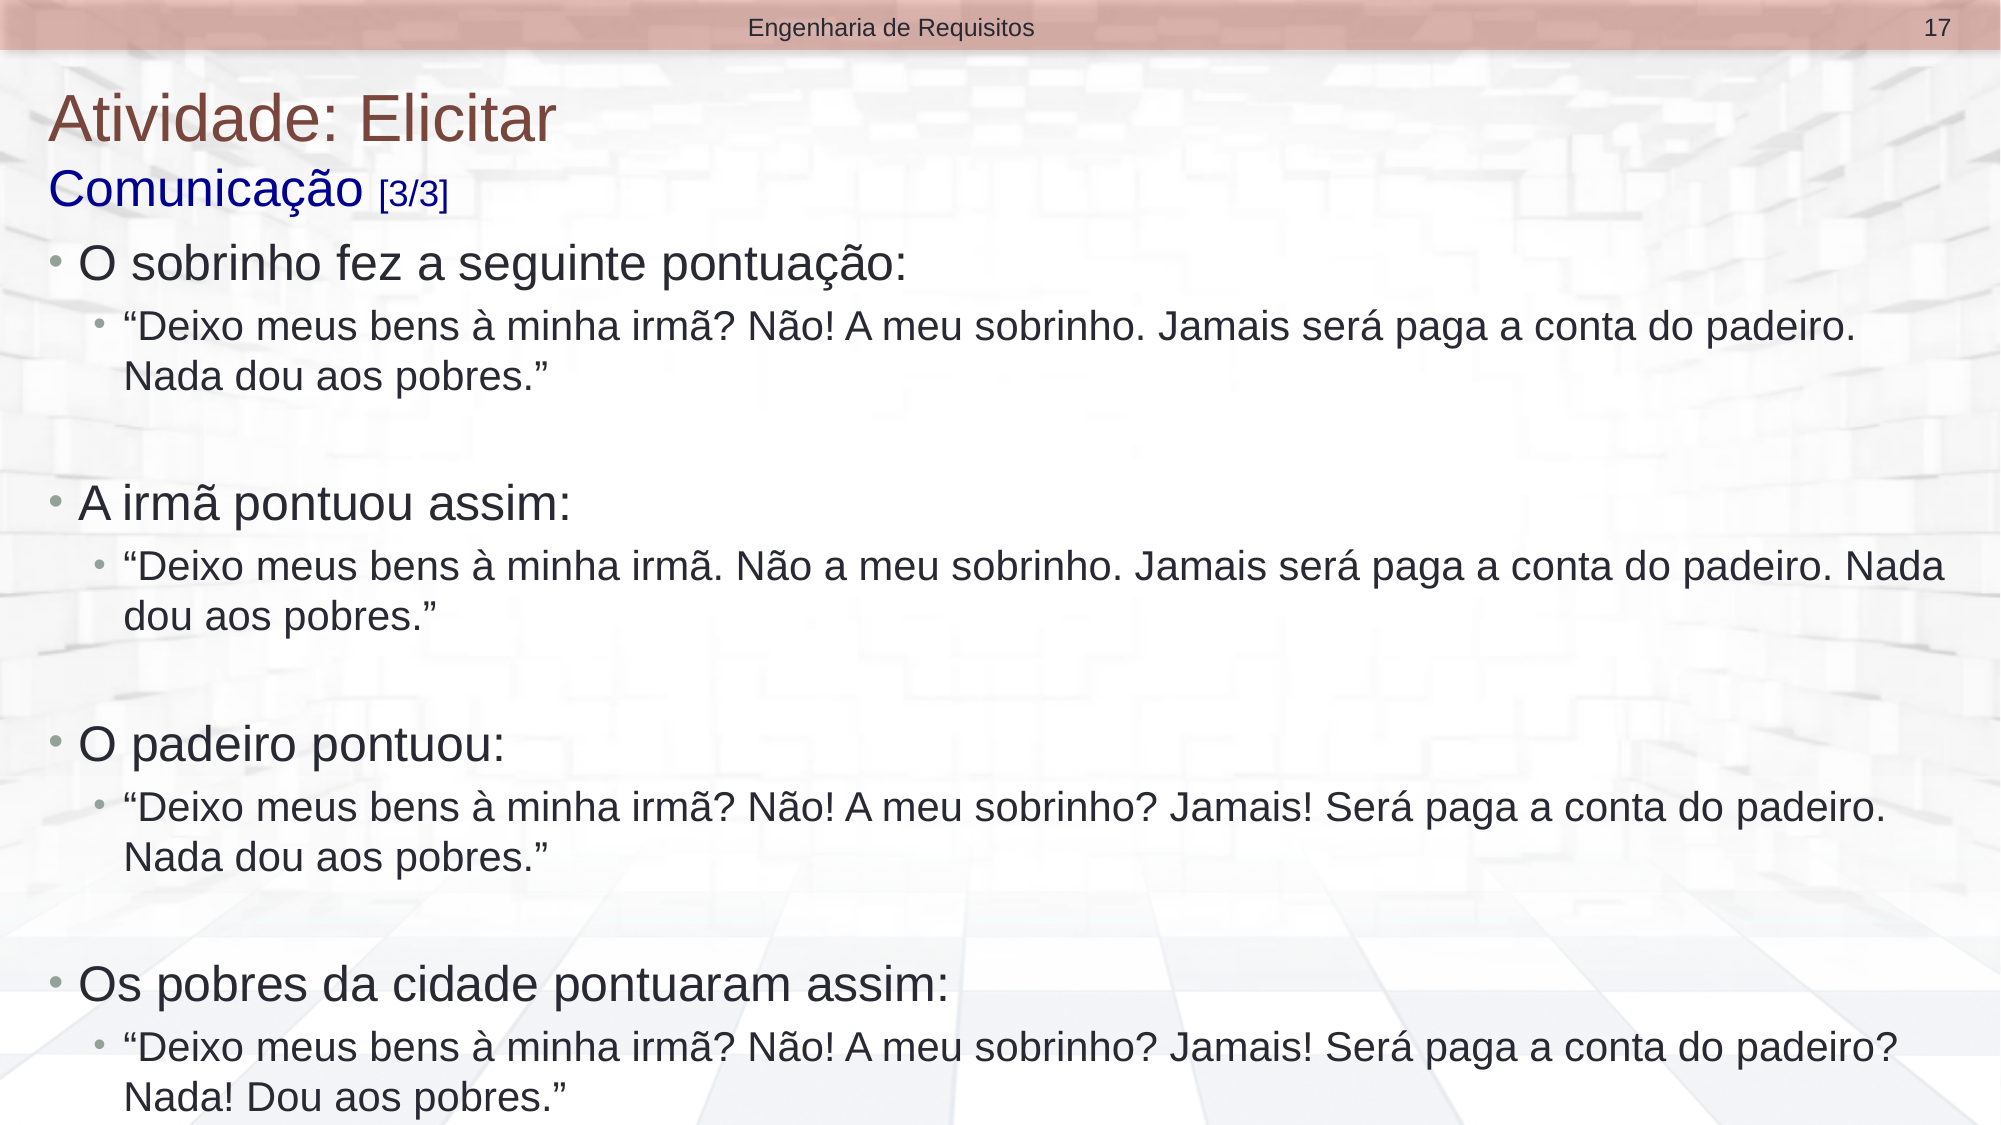

17
Engenharia de Requisitos
# Atividade: Elicitar Comunicação [3/3]
O sobrinho fez a seguinte pontuação:
“Deixo meus bens à minha irmã? Não! A meu sobrinho. Jamais será paga a conta do padeiro. Nada dou aos pobres.”

A irmã pontuou assim:
“Deixo meus bens à minha irmã. Não a meu sobrinho. Jamais será paga a conta do padeiro. Nada dou aos pobres.”

O padeiro pontuou:
“Deixo meus bens à minha irmã? Não! A meu sobrinho? Jamais! Será paga a conta do padeiro. Nada dou aos pobres.”

Os pobres da cidade pontuaram assim:
“Deixo meus bens à minha irmã? Não! A meu sobrinho? Jamais! Será paga a conta do padeiro? Nada! Dou aos pobres.”